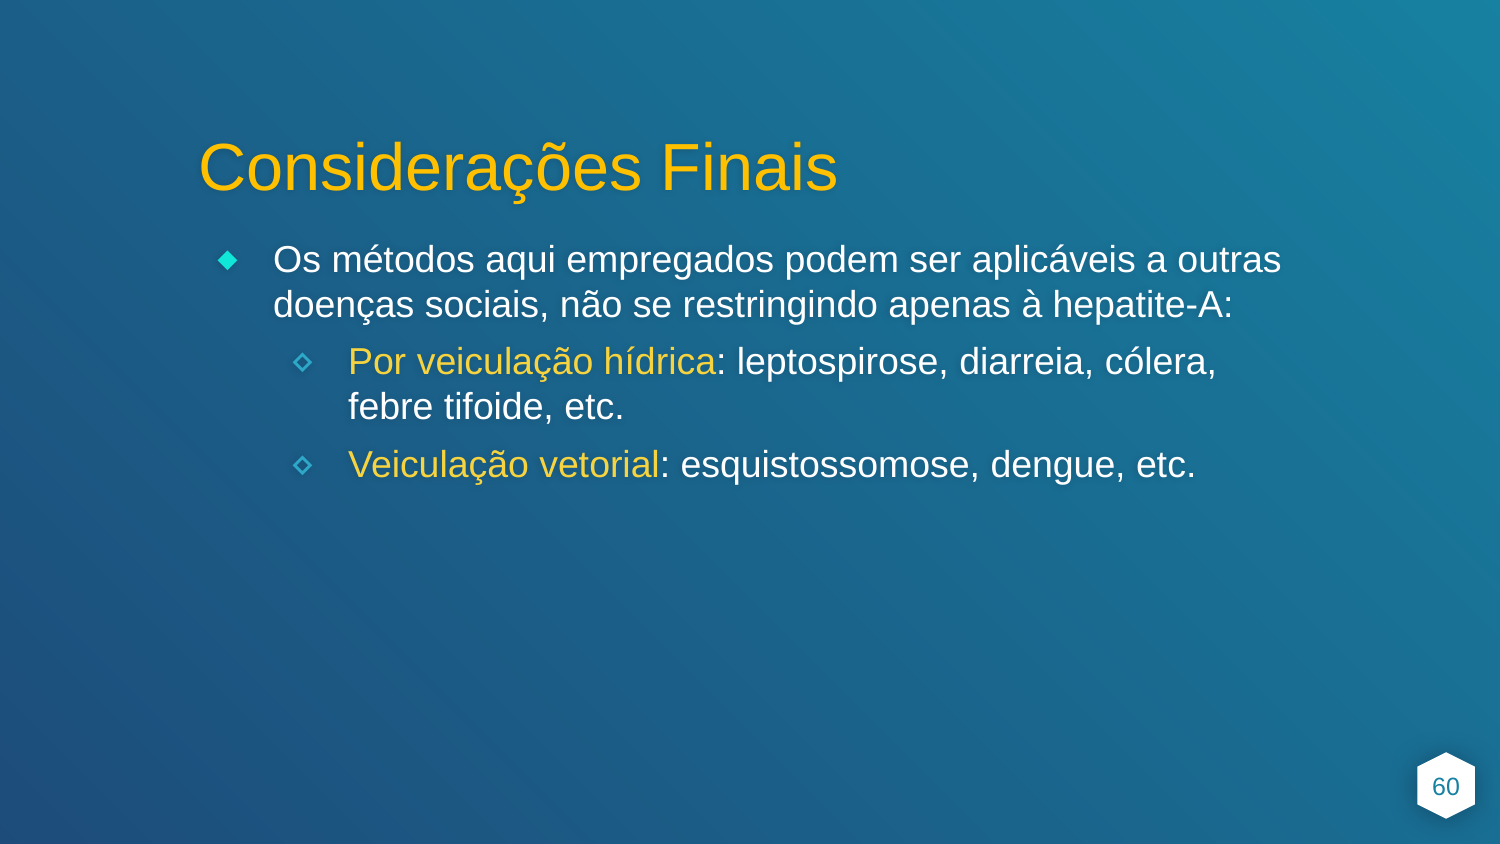

# Considerações Finais
Os métodos aqui empregados podem ser aplicáveis a outras doenças sociais, não se restringindo apenas à hepatite-A:
Por veiculação hídrica: leptospirose, diarreia, cólera, febre tifoide, etc.
Veiculação vetorial: esquistossomose, dengue, etc.
60